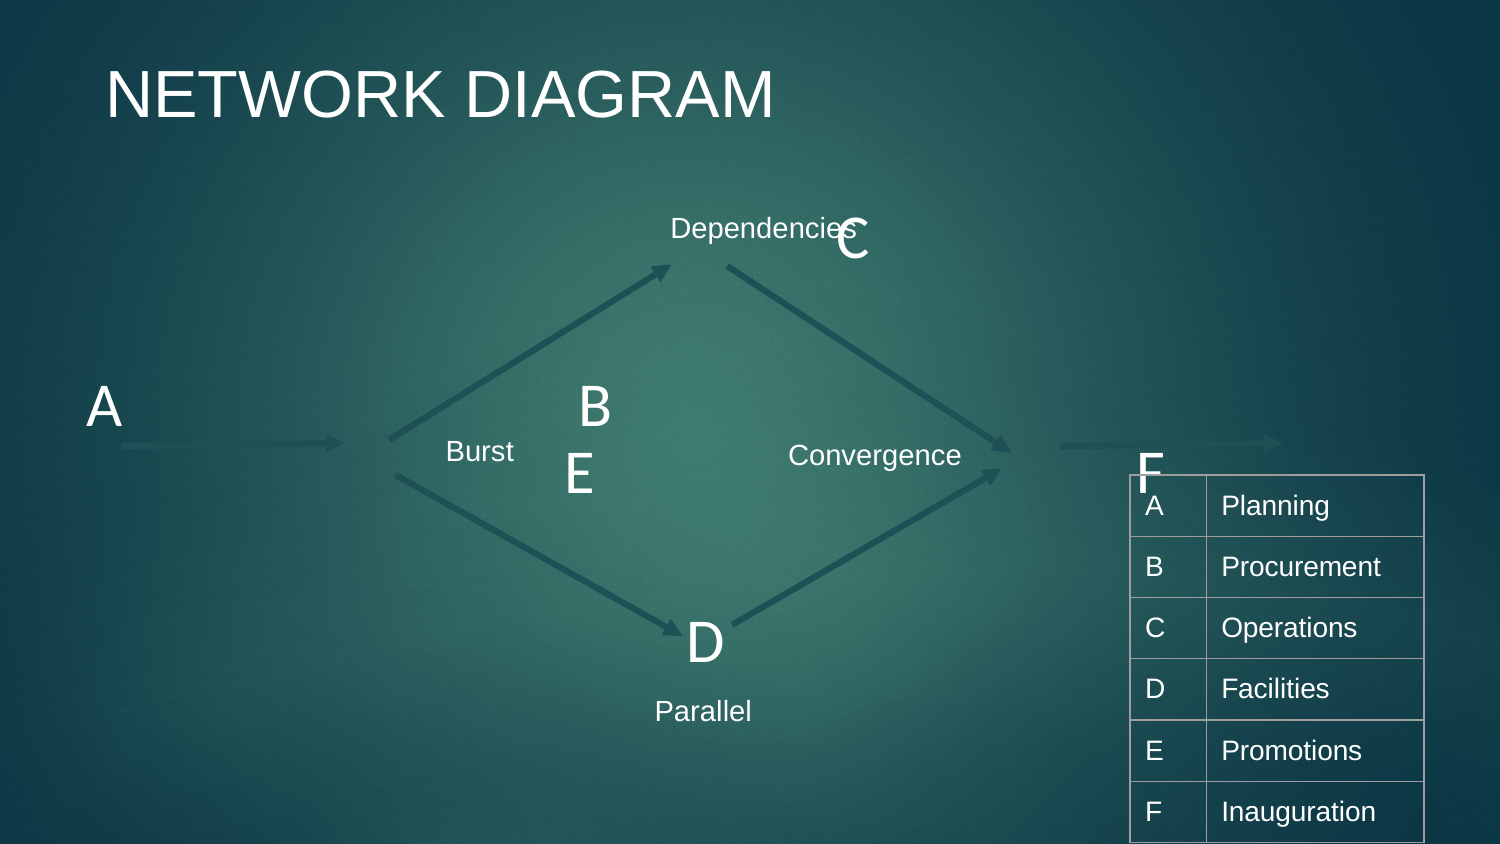

NETWORK DIAGRAM

			C

A			   B								  E				F

D
Dependencies
Burst
Convergence
| A | Planning |
| --- | --- |
| B | Procurement |
| C | Operations |
| D | Facilities |
| E | Promotions |
| F | Inauguration |
Parallel